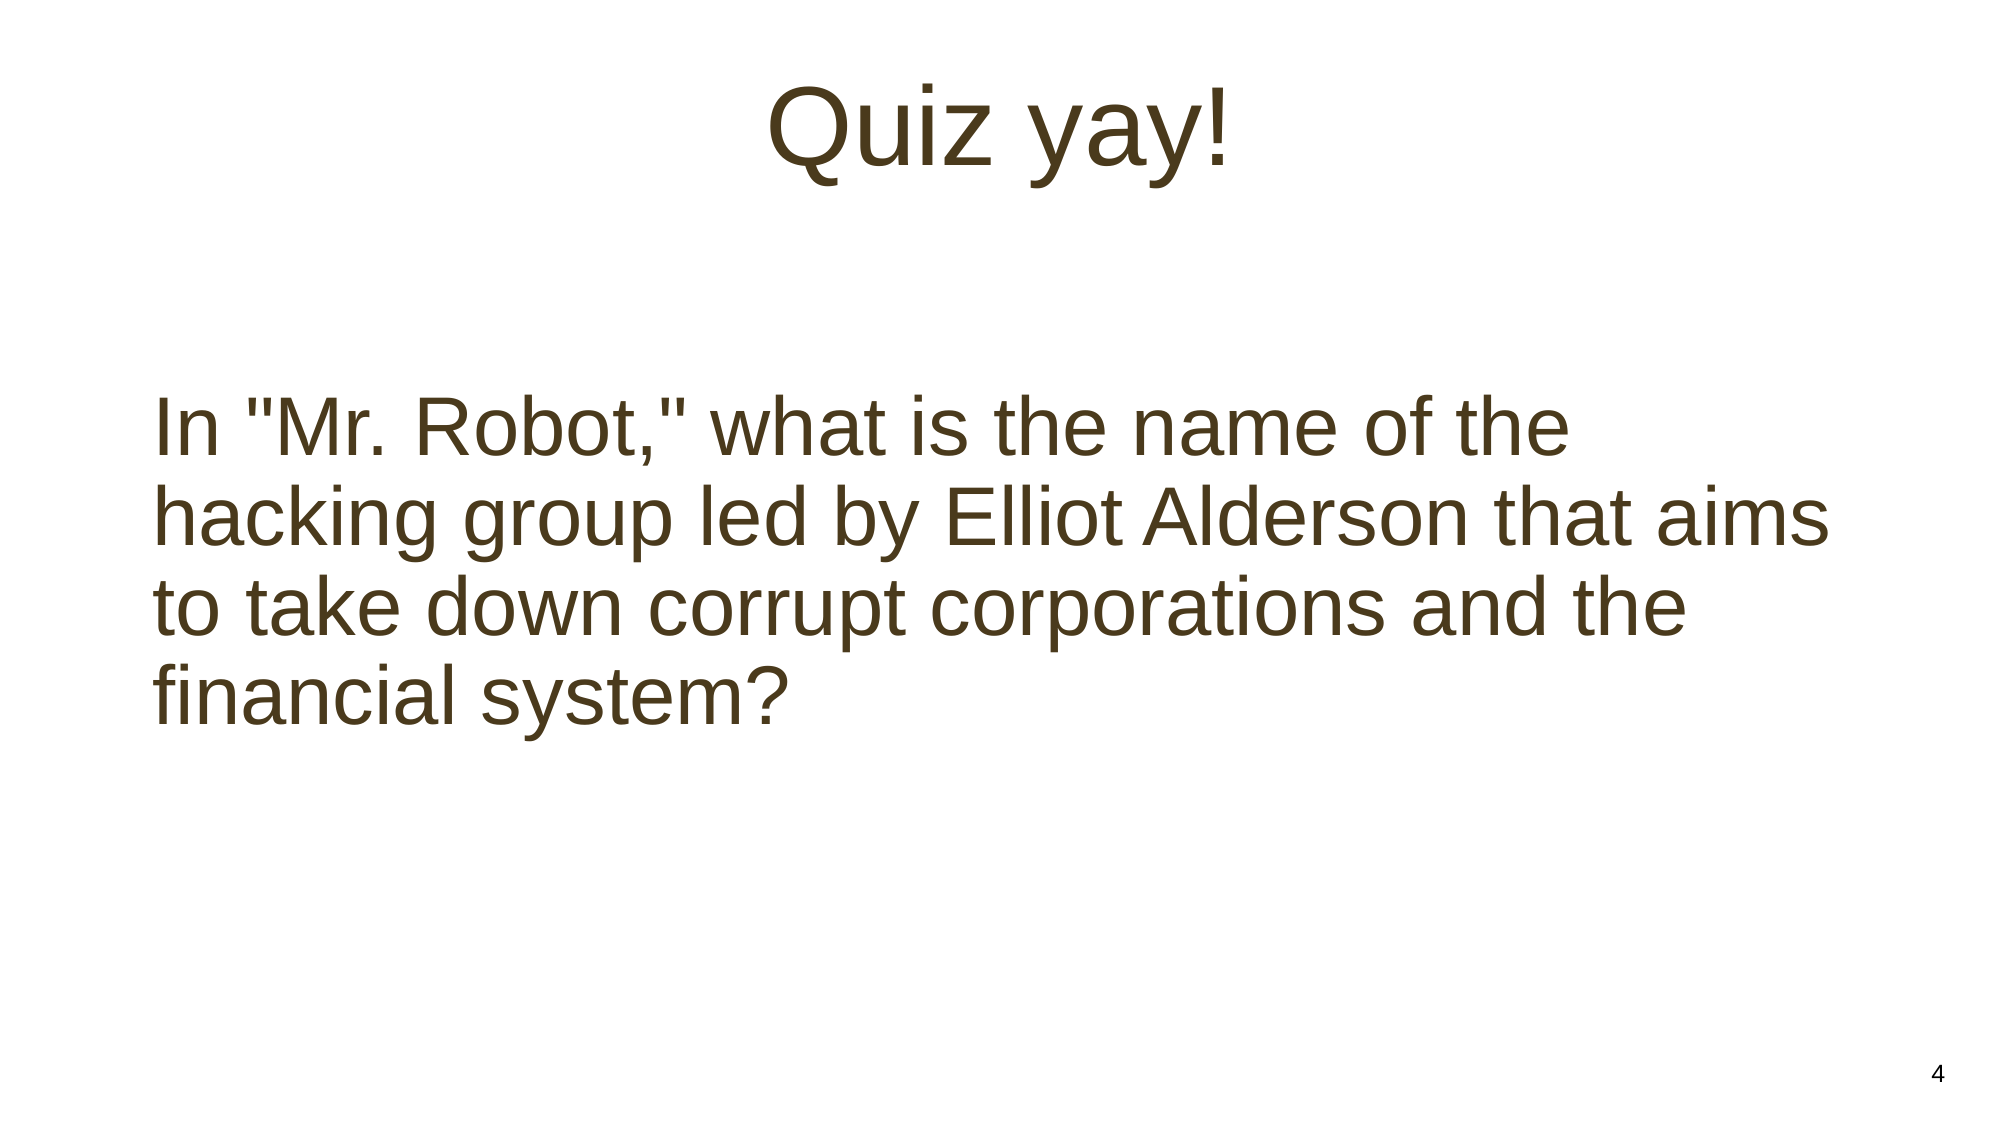

# Quiz yay!
In "Mr. Robot," what is the name of the hacking group led by Elliot Alderson that aims to take down corrupt corporations and the financial system?
4